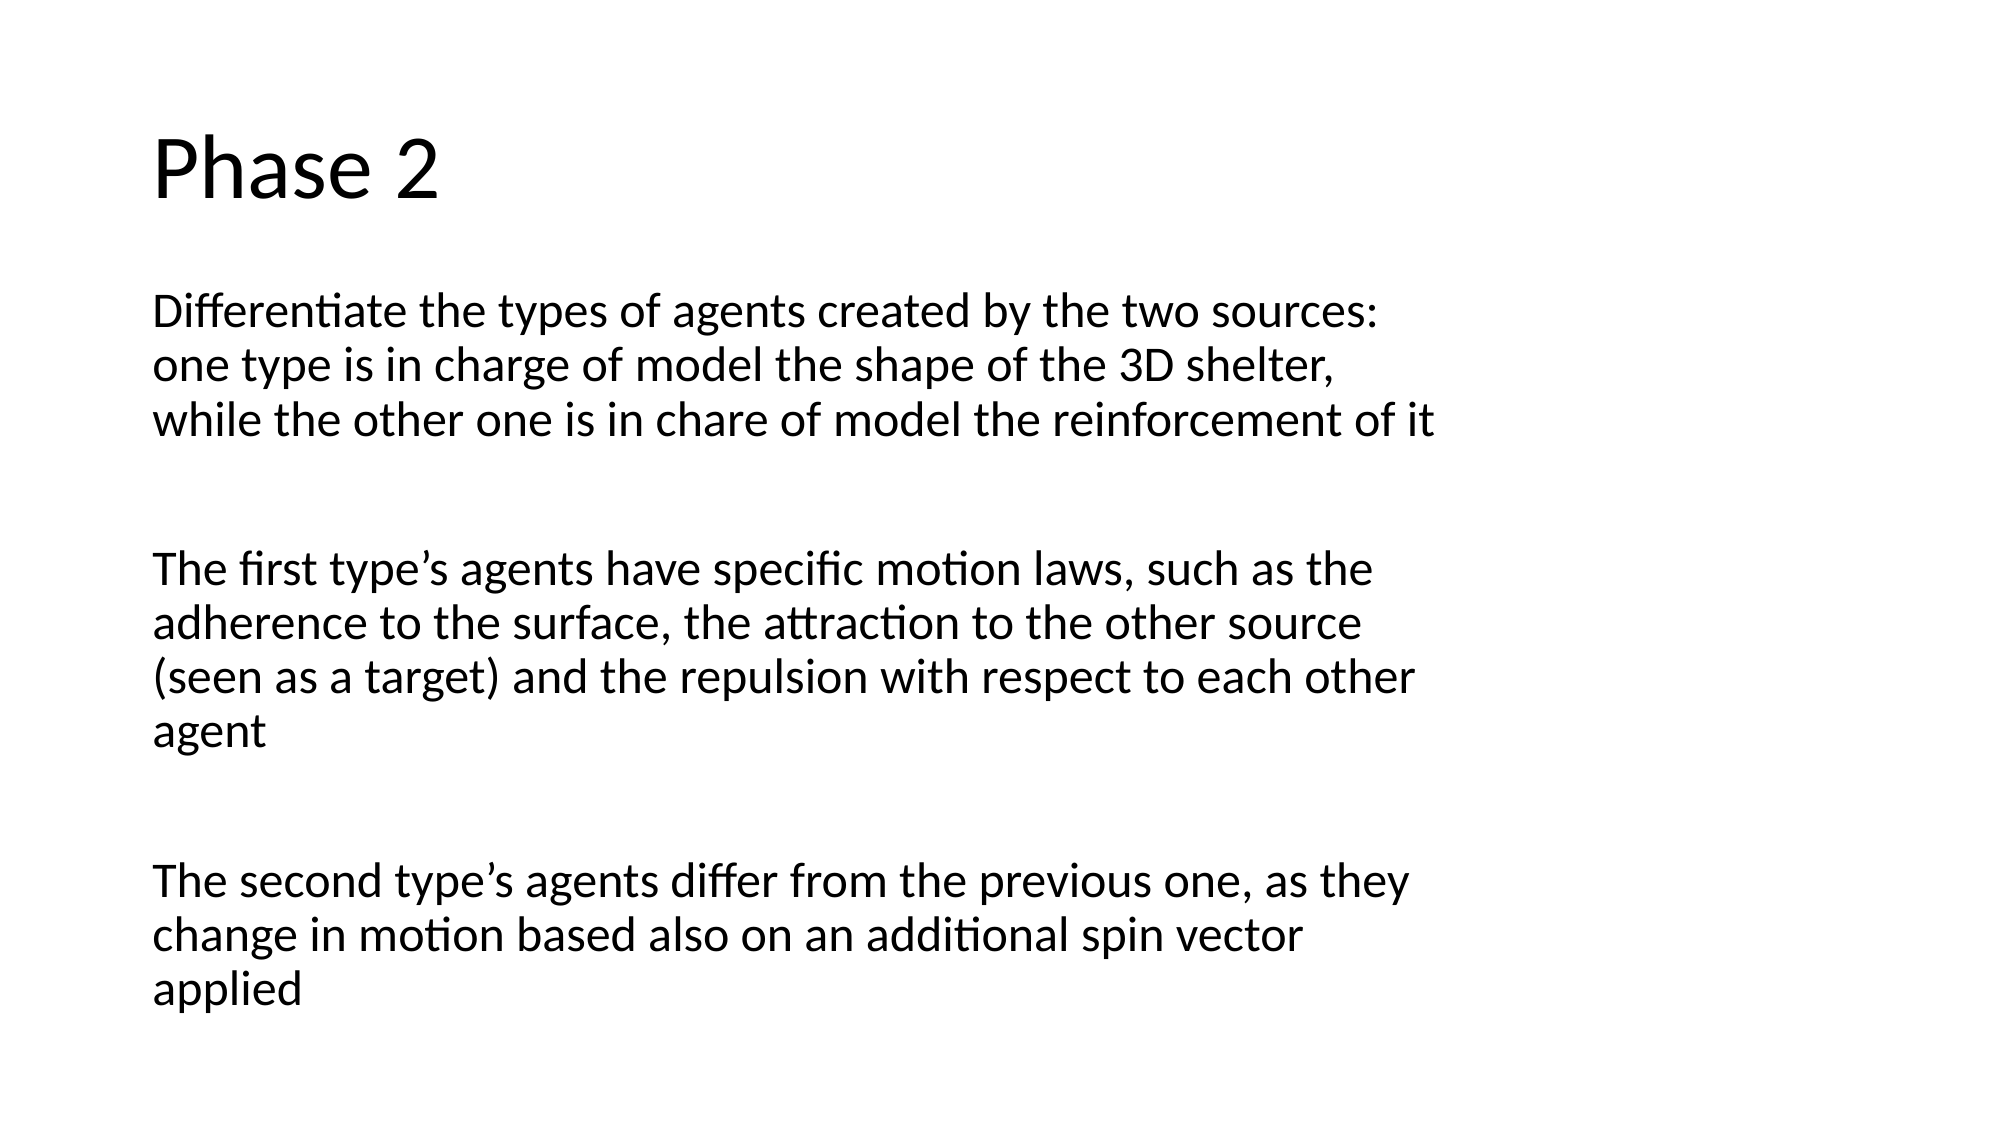

# Phase 2
Differentiate the types of agents created by the two sources: one type is in charge of model the shape of the 3D shelter, while the other one is in chare of model the reinforcement of it

The first type’s agents have specific motion laws, such as the adherence to the surface, the attraction to the other source (seen as a target) and the repulsion with respect to each other agent

The second type’s agents differ from the previous one, as they change in motion based also on an additional spin vector applied